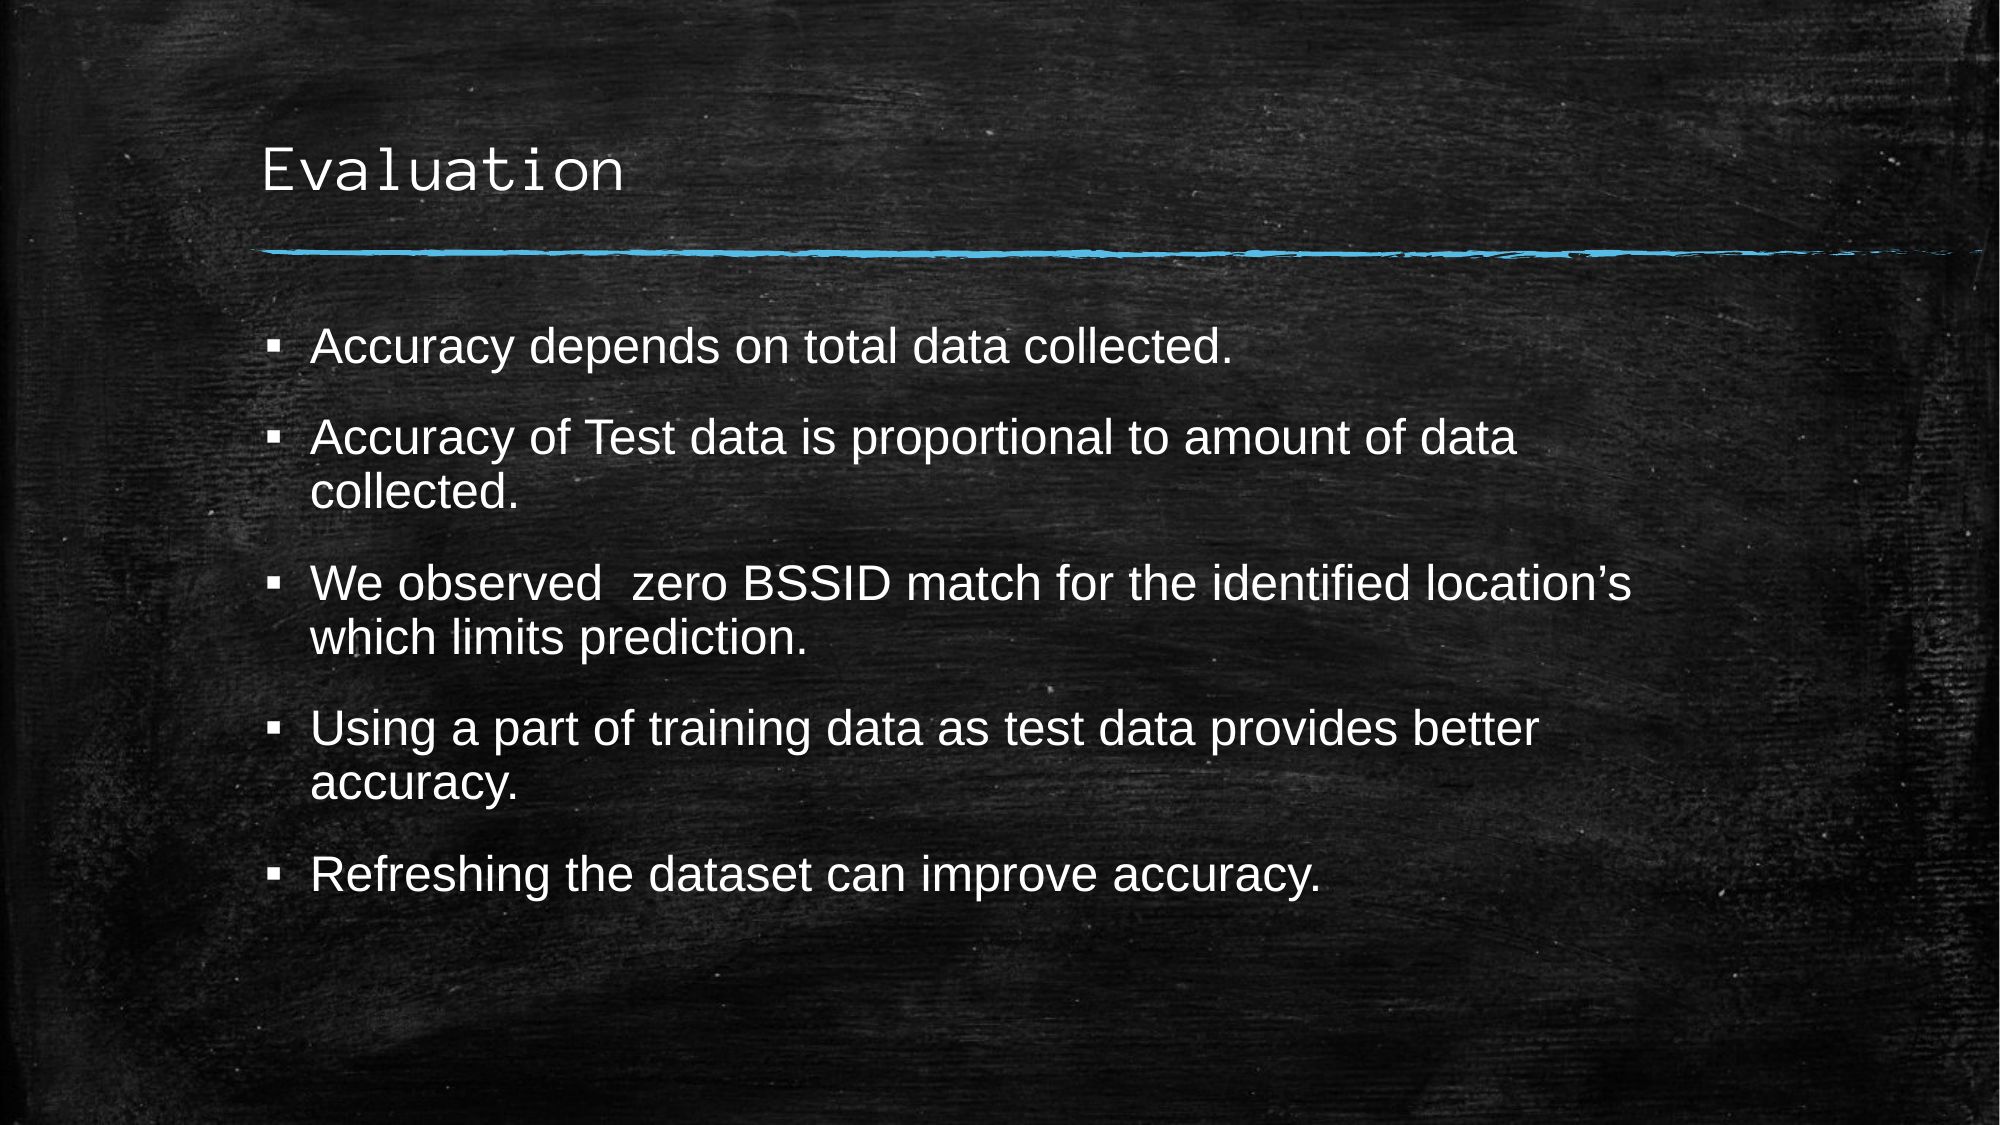

# Evaluation
Accuracy depends on total data collected.
Accuracy of Test data is proportional to amount of data collected.
We observed  zero BSSID match for the identified location’s which limits prediction.
Using a part of training data as test data provides better accuracy.
Refreshing the dataset can improve accuracy.